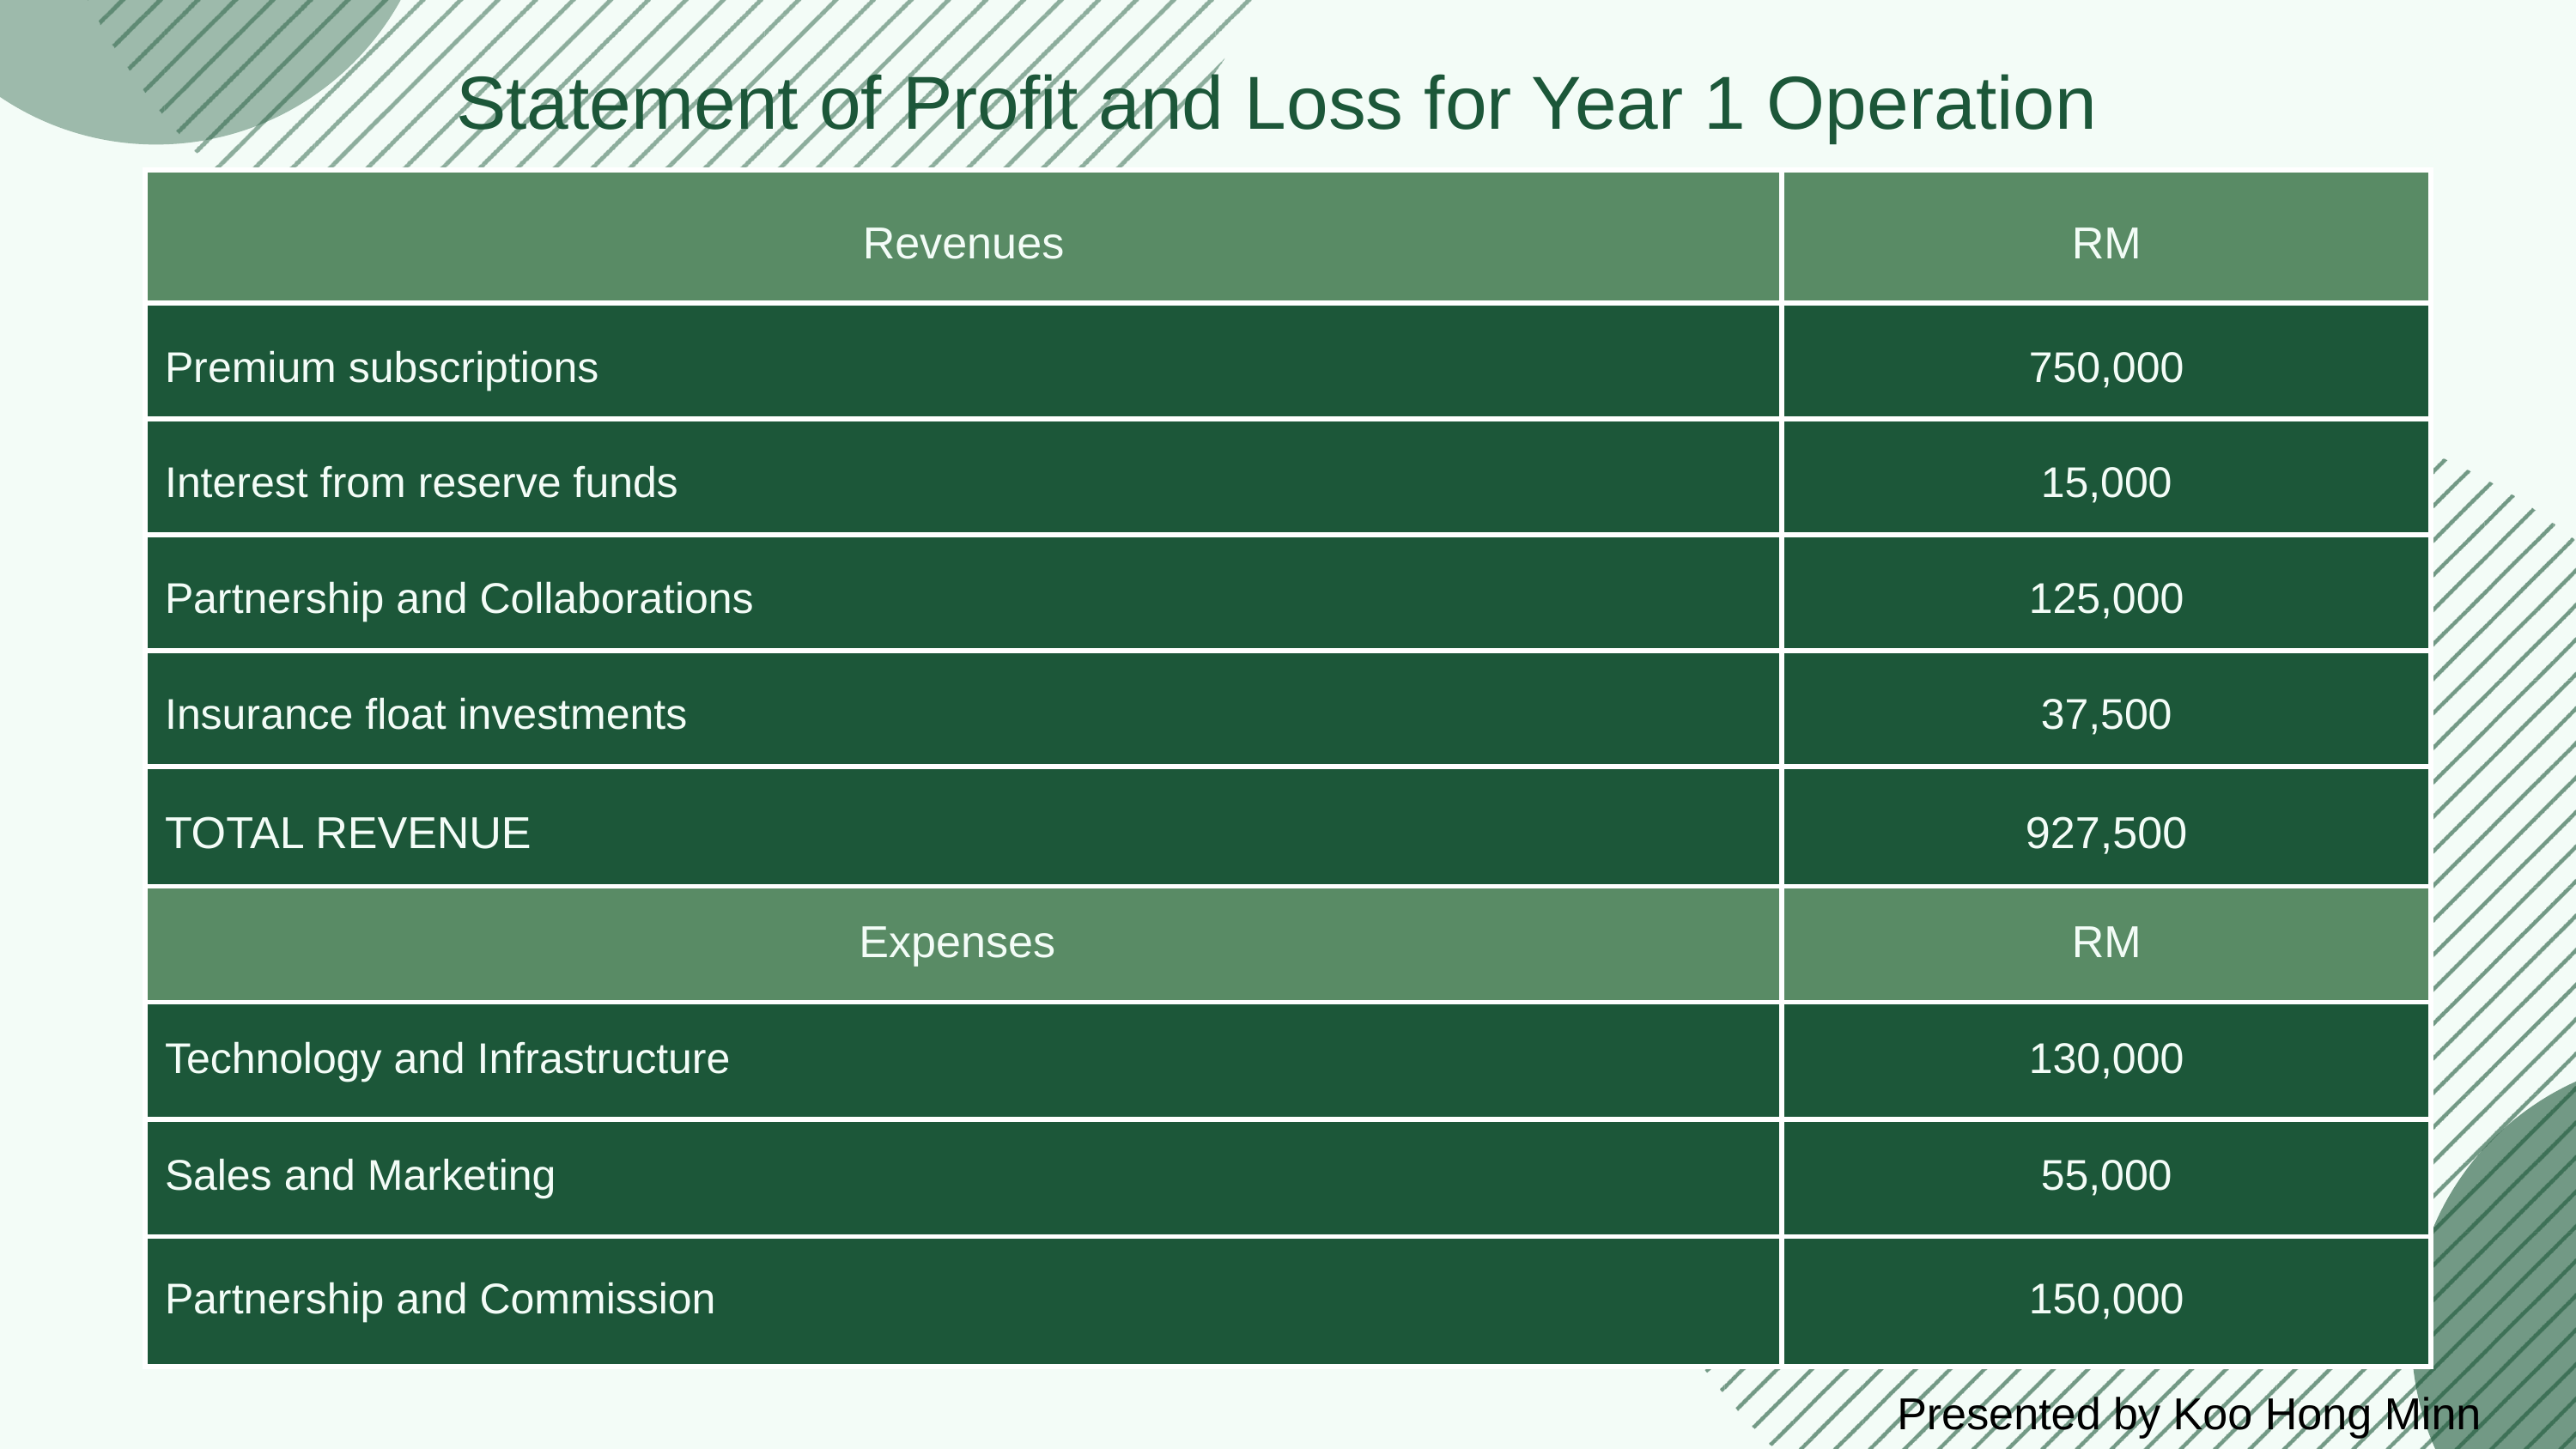

Statement of Profit and Loss for Year 1 Operation
| Revenues | RM |
| --- | --- |
| Premium subscriptions | 750,000 |
| Interest from reserve funds | 15,000 |
| Partnership and Collaborations | 125,000 |
| Insurance float investments | 37,500 |
| TOTAL REVENUE | 927,500 |
| Expenses | RM |
| Technology and Infrastructure | 130,000 |
| Sales and Marketing | 55,000 |
| Partnership and Commission | 150,000 |

Presented by Koo Hong Minn